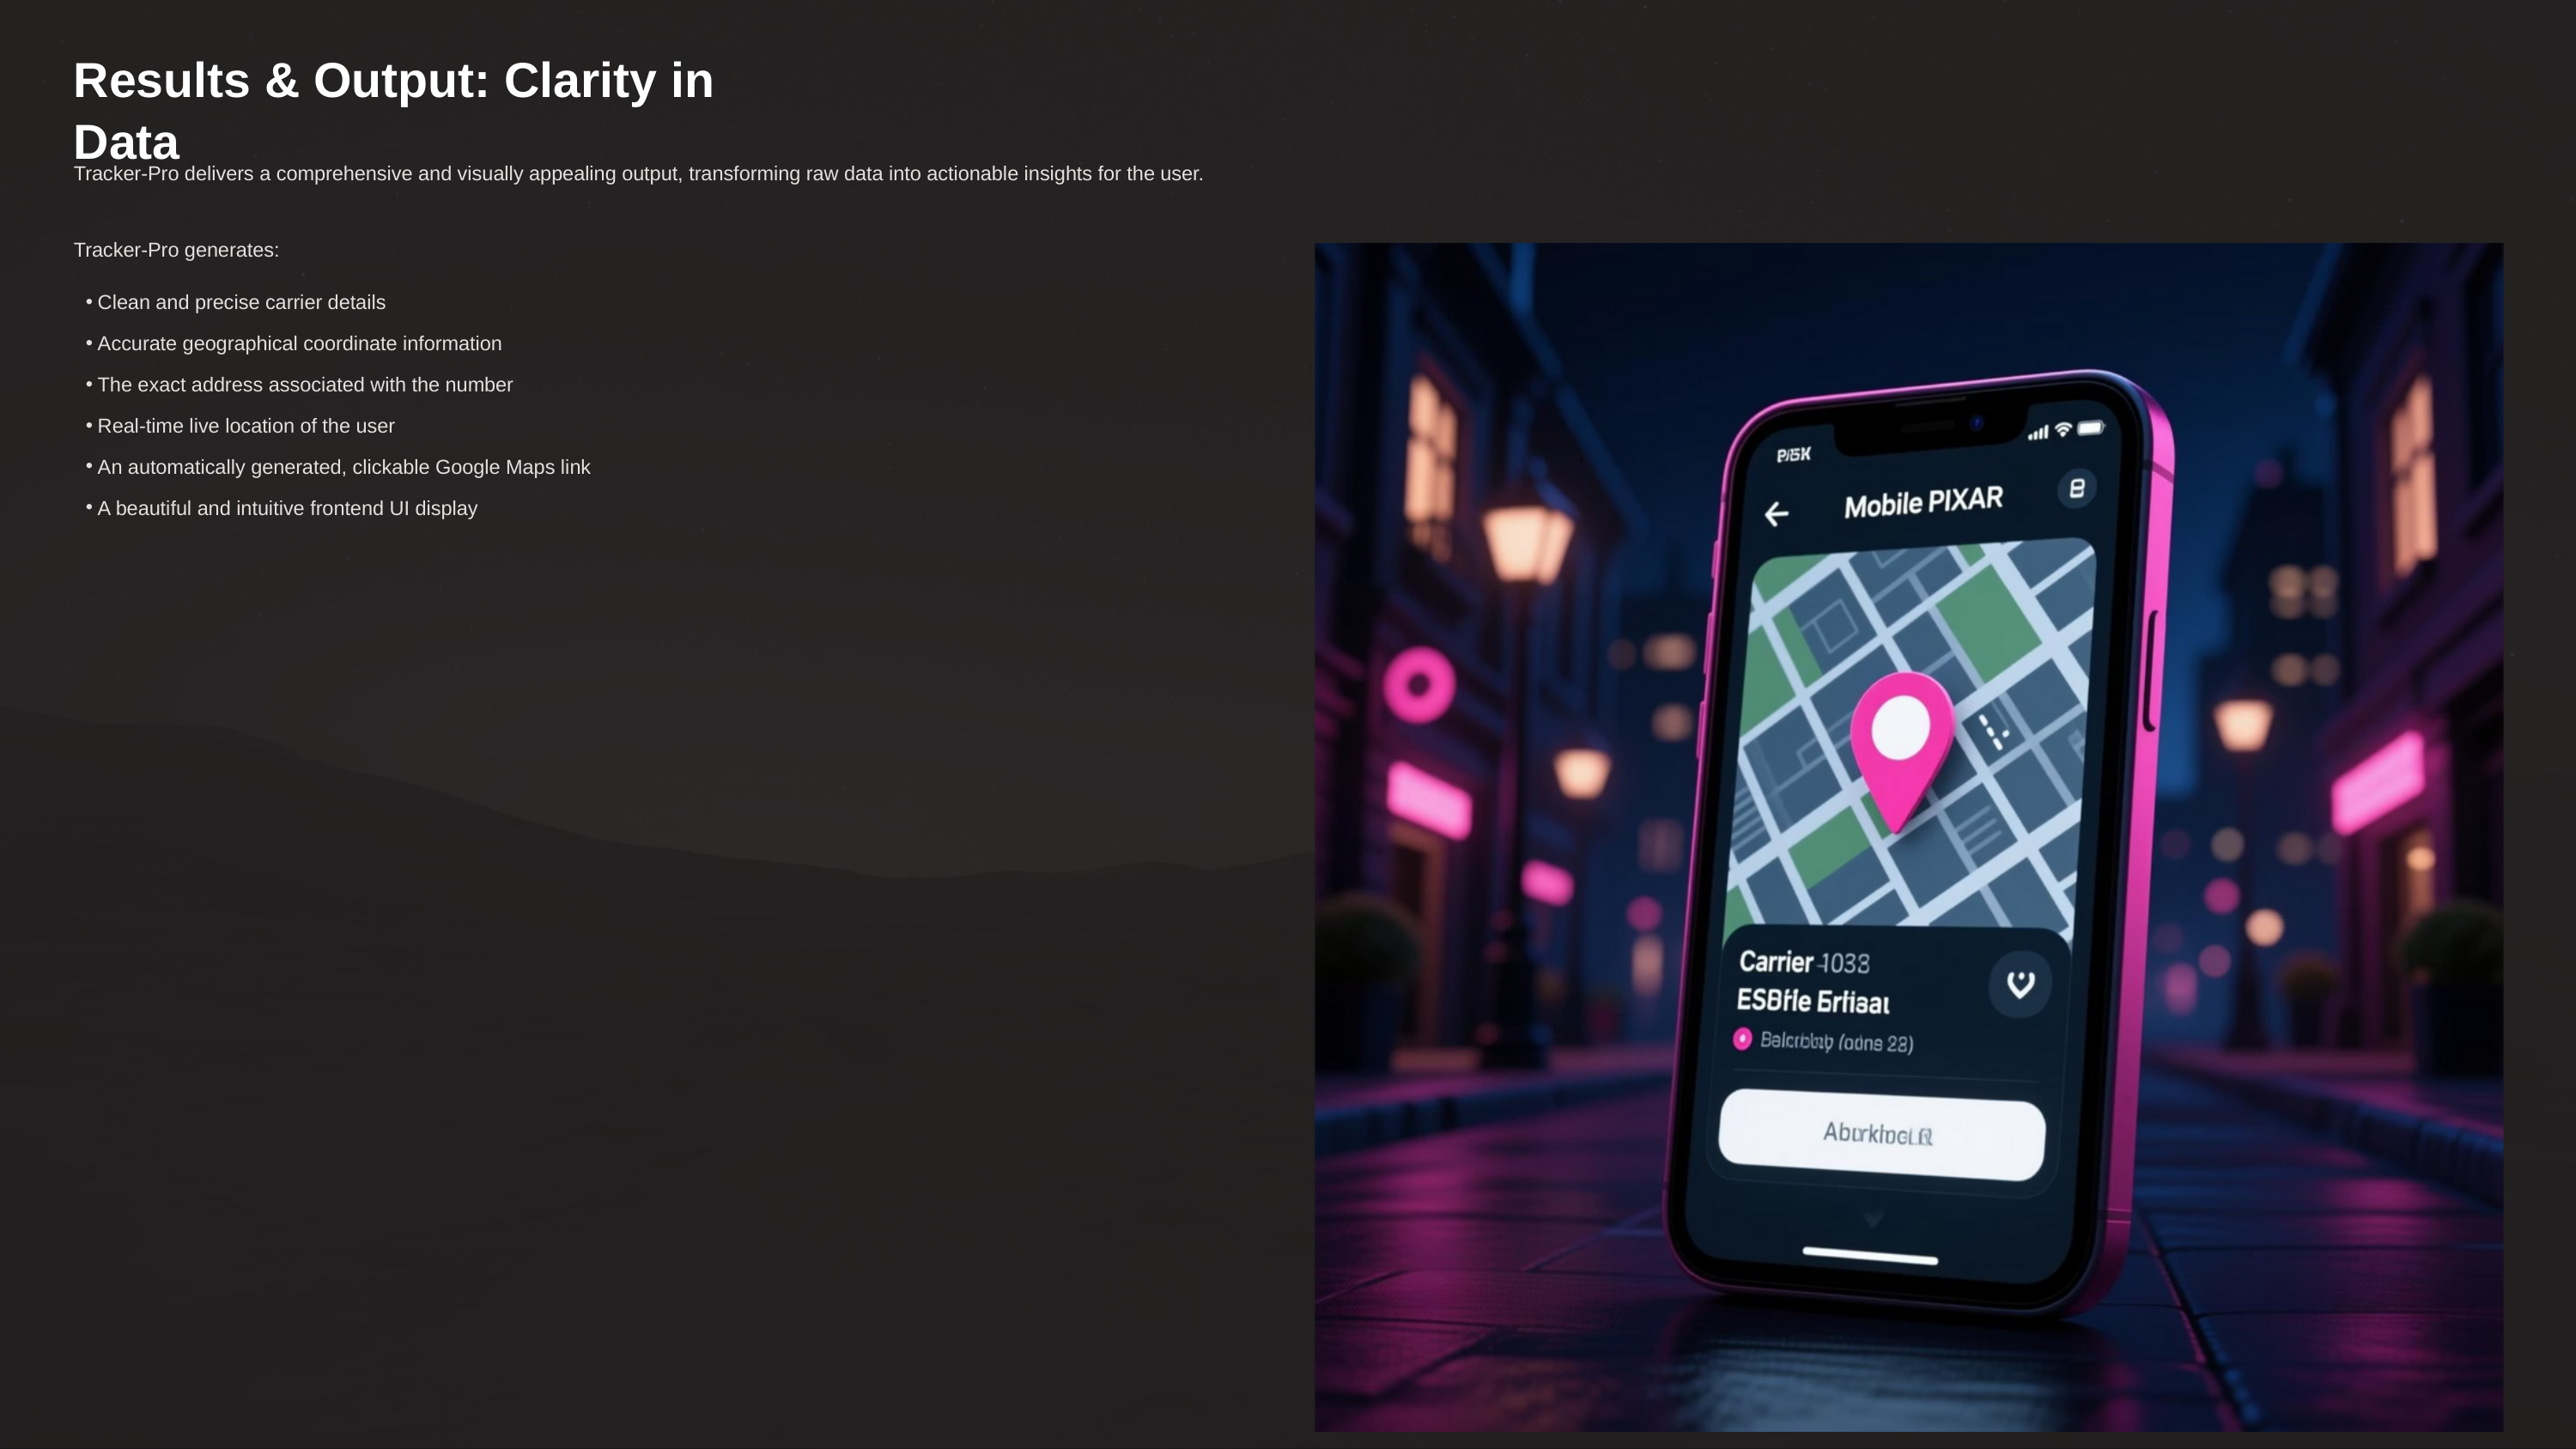

Results & Output: Clarity in Data
Tracker-Pro delivers a comprehensive and visually appealing output, transforming raw data into actionable insights for the user.
Tracker-Pro generates:

Clean and precise carrier details
Accurate geographical coordinate information
The exact address associated with the number
Real-time live location of the user
An automatically generated, clickable Google Maps link
A beautiful and intuitive frontend UI display

These outputs are presented with a clean interface, making complex data easily understandable and actionable.